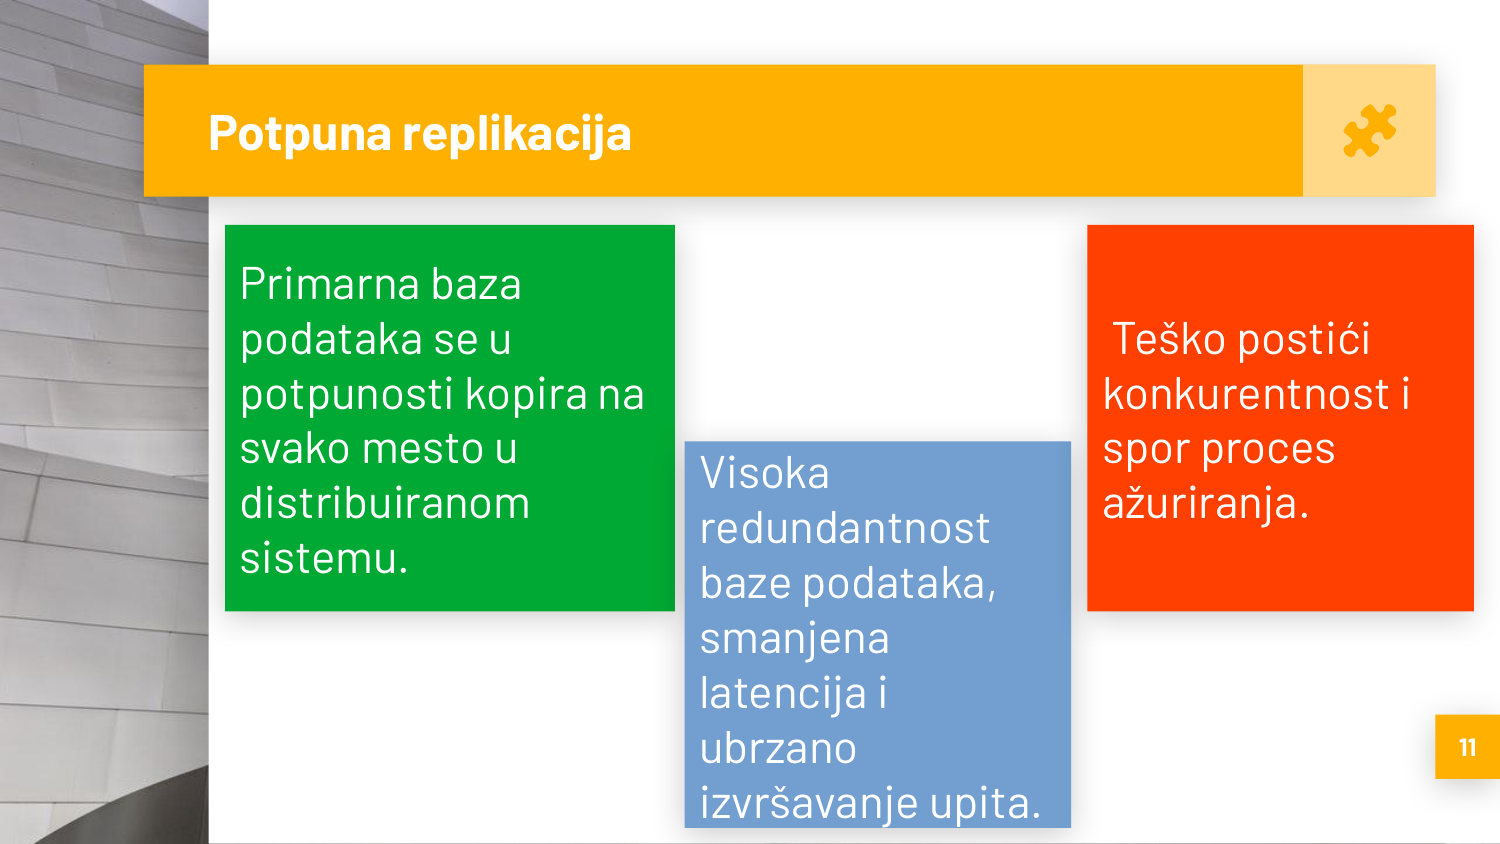

Potpuna replikacija

Primarna baza podataka se u potpunosti kopira na svako mesto u distribuiranom sistemu.
 Teško postići konkurentnost i spor proces ažuriranja.
Visoka redundantnost baze podataka, smanjena latencija i ubrzano izvršavanje upita.
11